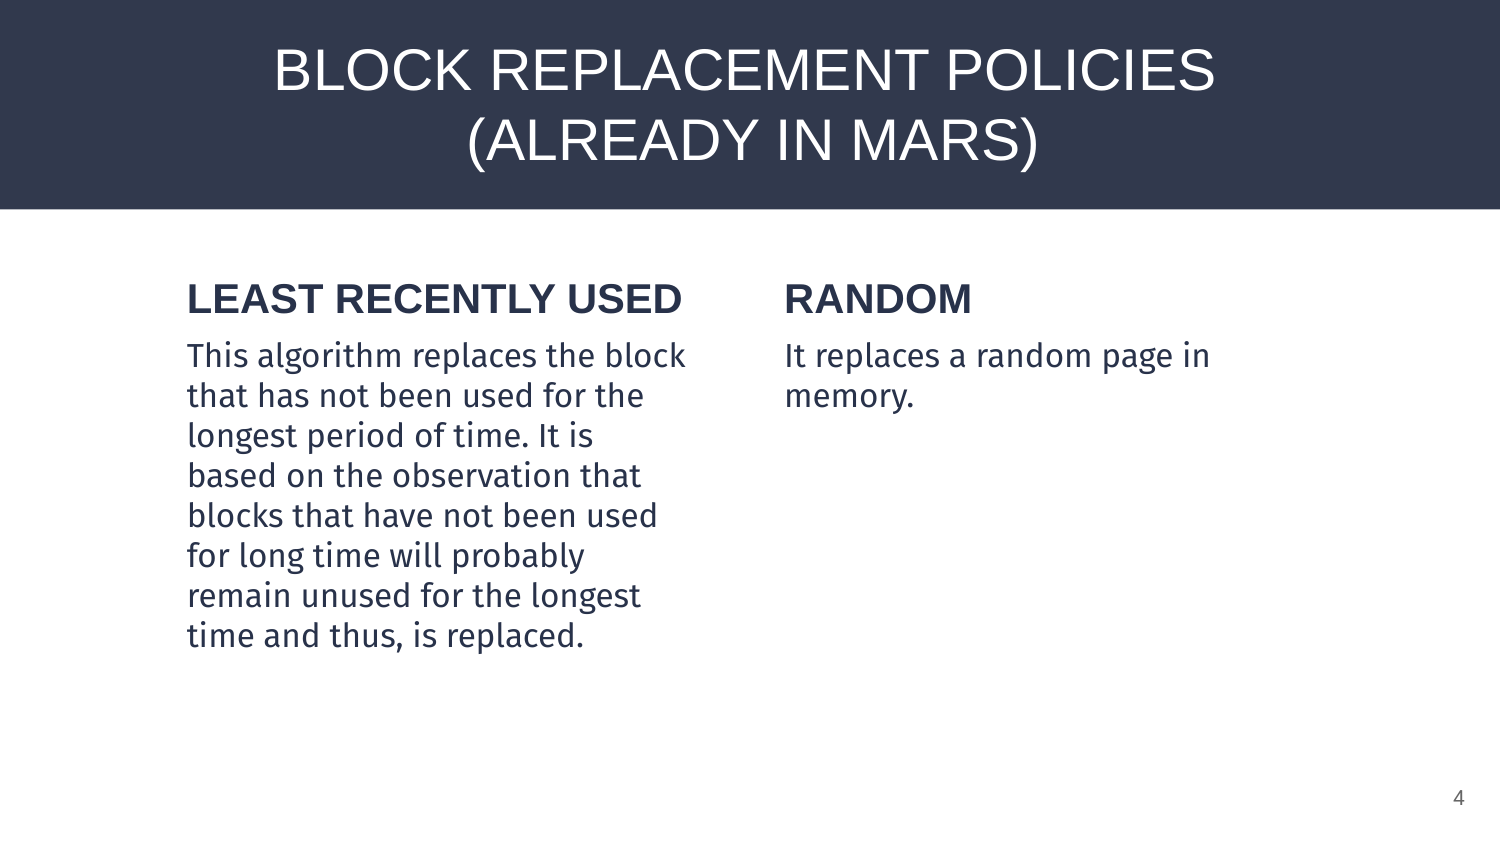

# BLOCK REPLACEMENT POLICIES (ALREADY IN MARS)
LEAST RECENTLY USED
This algorithm replaces the block that has not been used for the longest period of time. It is based on the observation that blocks that have not been used for long time will probably remain unused for the longest time and thus, is replaced.

RANDOM
It replaces a random page in memory.

4